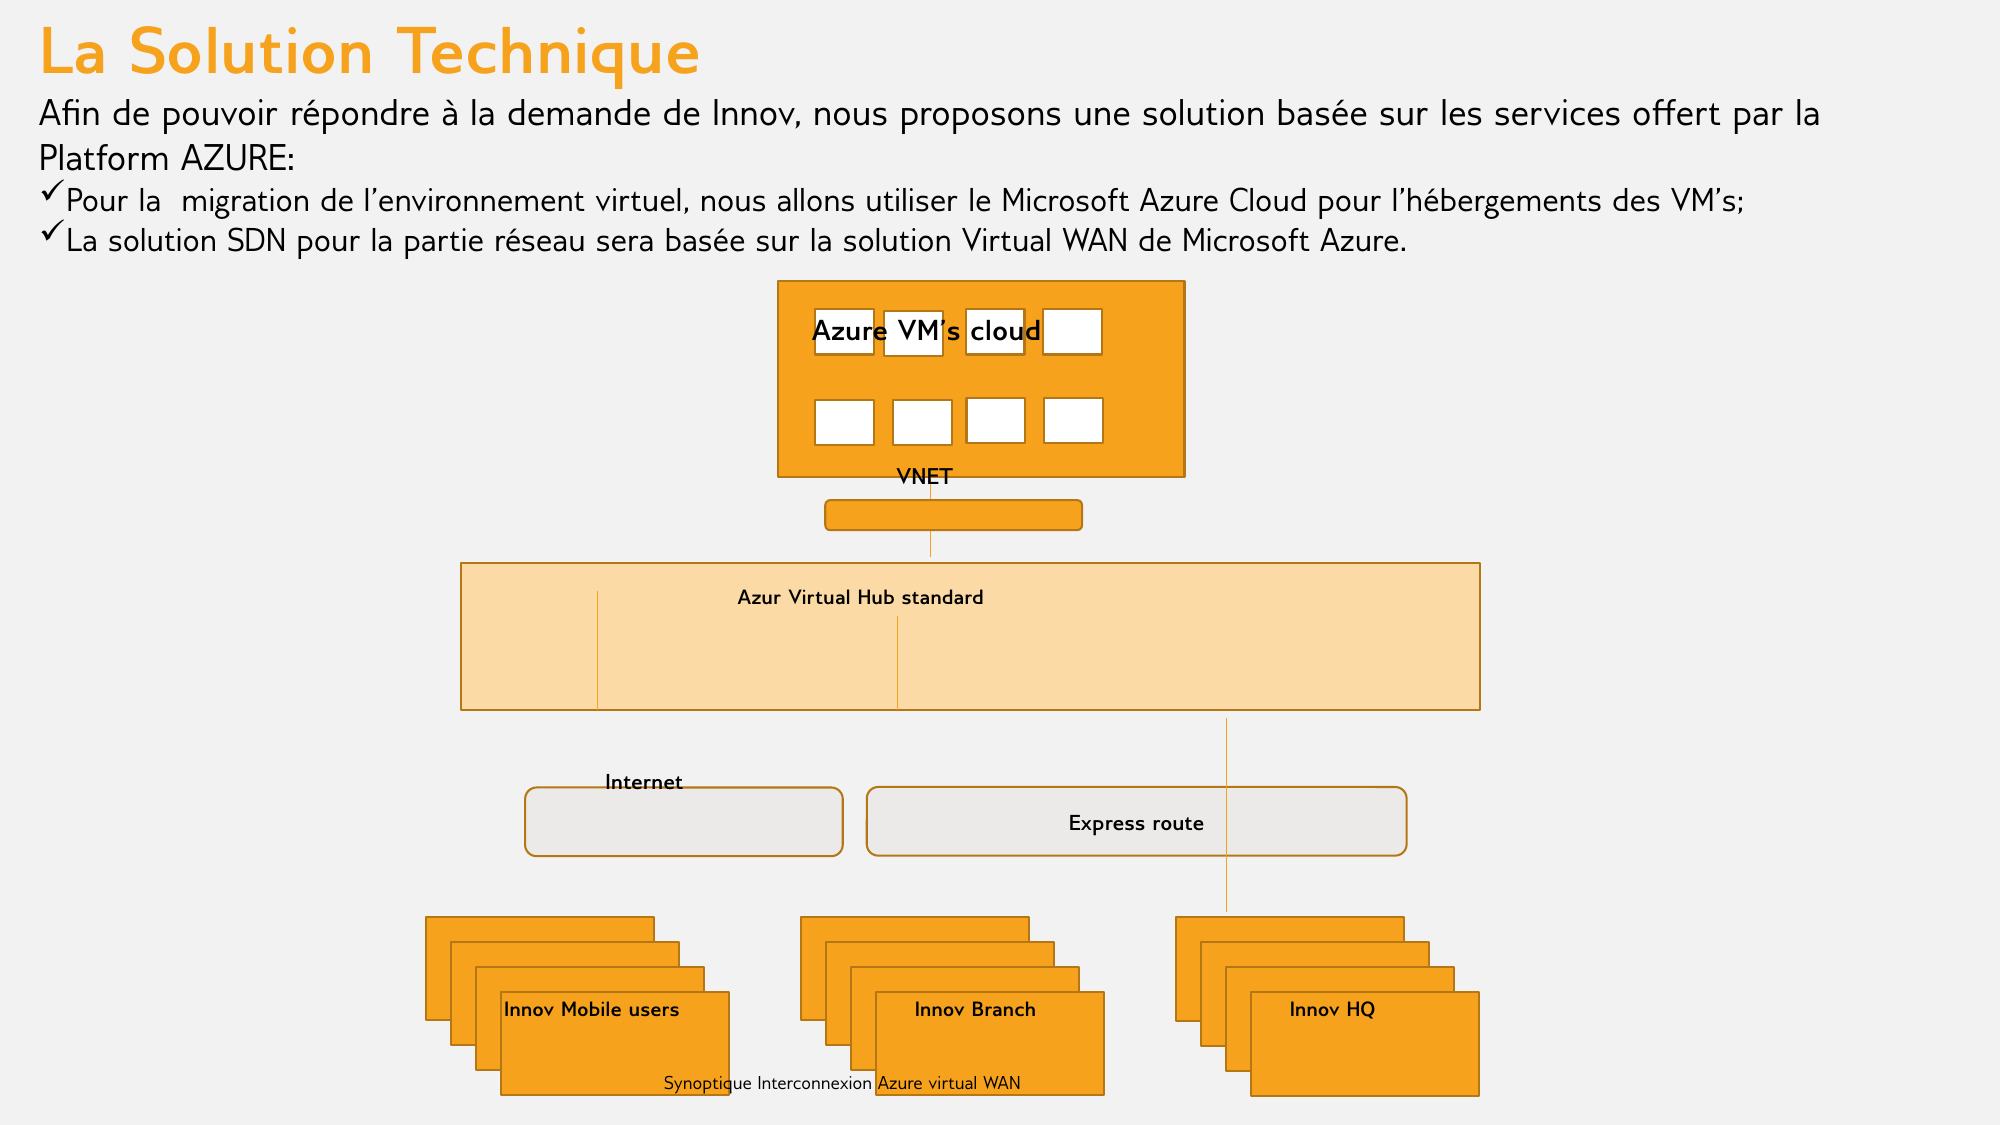

La Solution Technique
Afin de pouvoir répondre à la demande de Innov, nous proposons une solution basée sur les services offert par la Platform AZURE:
Pour la  migration de l’environnement virtuel, nous allons utiliser le Microsoft Azure Cloud pour l’hébergements des VM’s;
La solution SDN pour la partie réseau sera basée sur la solution Virtual WAN de Microsoft Azure.

Azure VM’s cloud

VNET

Azur Virtual Hub standard
Internet
Express route

Innov Mobile users
Innov Branch
Innov HQ

Synoptique Interconnexion Azure virtual WAN